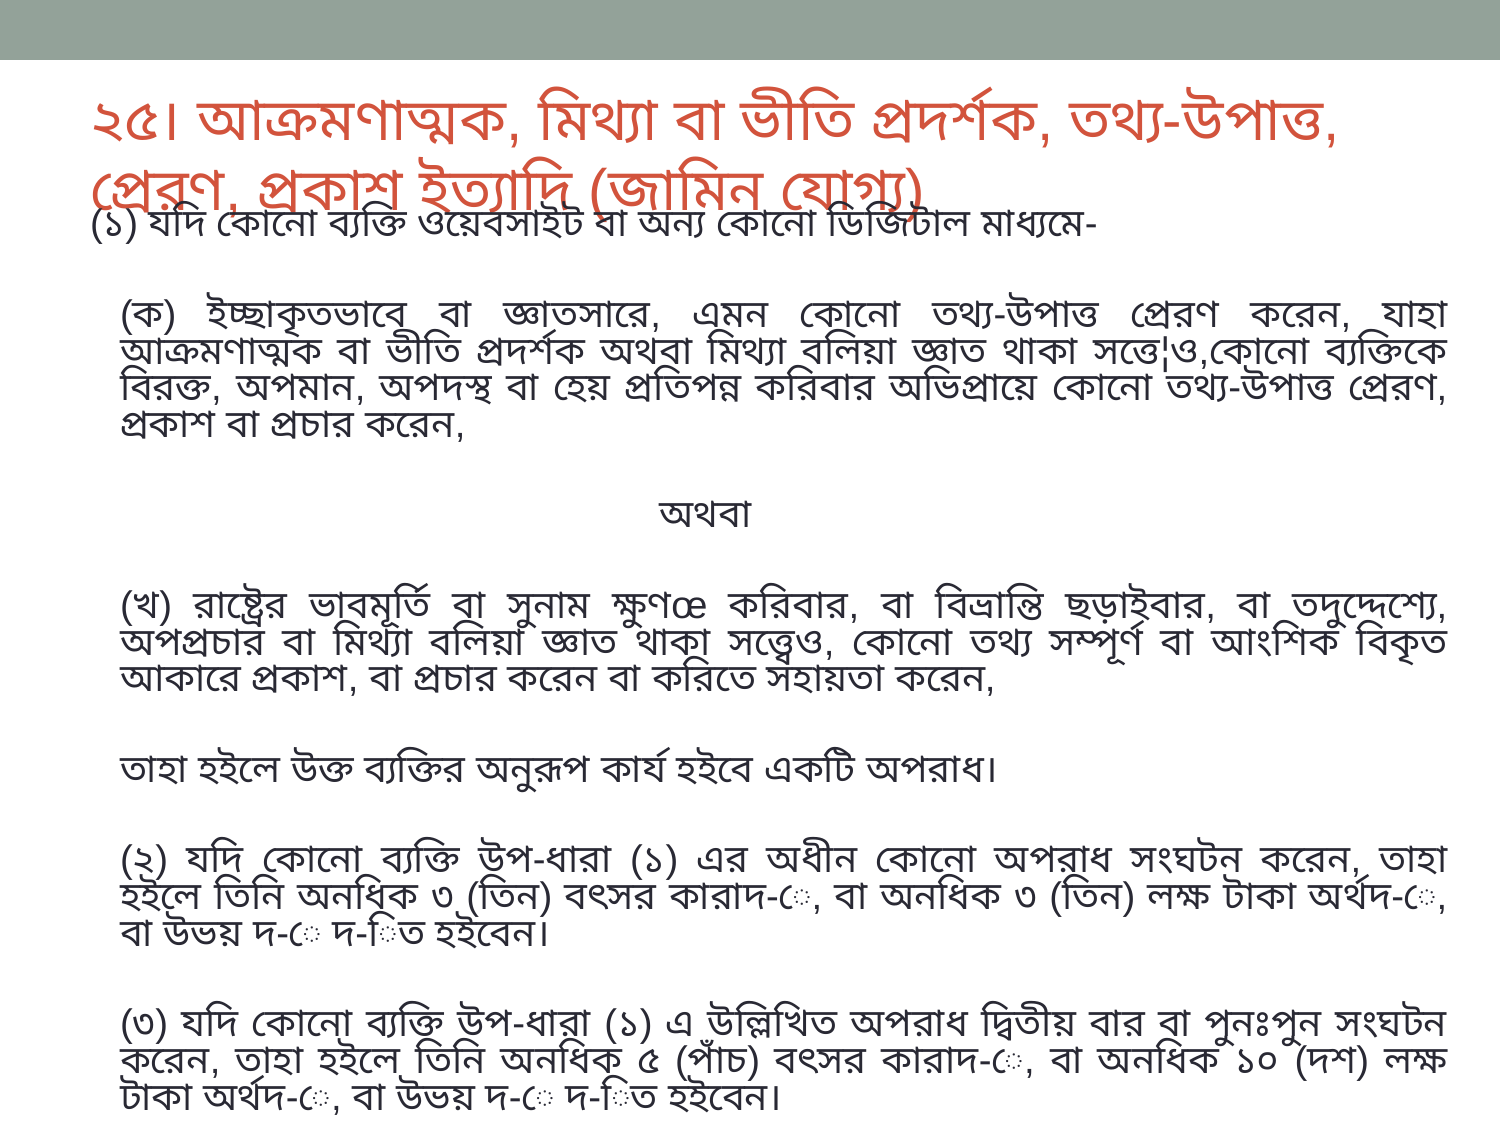

# ২৫। আক্রমণাত্মক, মিথ্যা বা ভীতি প্রদর্শক, তথ্য-উপাত্ত, প্রেরণ, প্রকাশ ইত্যাদি (জামিন যোগ্য)

(১) যদি কোনো ব্যক্তি ওয়েবসাইট বা অন্য কোনো ডিজিটাল মাধ্যমে-

	(ক) ইচ্ছাকৃতভাবে বা জ্ঞাতসারে, এমন কোনো তথ্য-উপাত্ত প্রেরণ করেন, যাহা আক্রমণাত্মক বা ভীতি প্রদর্শক অথবা মিথ্যা বলিয়া জ্ঞাত থাকা সত্তে¦ও,কোনো ব্যক্তিকে বিরক্ত, অপমান, অপদস্থ বা হেয় প্রতিপন্ন করিবার অভিপ্রায়ে কোনো তথ্য-উপাত্ত প্রেরণ, প্রকাশ বা প্রচার করেন,

                                                     অথবা

	(খ) রাষ্ট্রের ভাবমূর্তি বা সুনাম ক্ষুণœ করিবার, বা বিভ্রান্তি ছড়াইবার, বা তদুদ্দেশ্যে, অপপ্রচার বা মিথ্যা বলিয়া জ্ঞাত থাকা সত্ত্বেও, কোনো তথ্য সম্পূর্ণ বা আংশিক বিকৃত আকারে প্রকাশ, বা প্রচার করেন বা করিতে সহায়তা করেন,

	তাহা হইলে উক্ত ব্যক্তির অনুরূপ কার্য হইবে একটি অপরাধ।

	(২) যদি কোনো ব্যক্তি উপ-ধারা (১) এর অধীন কোনো অপরাধ সংঘটন করেন, তাহা হইলে তিনি অনধিক ৩ (তিন) বৎসর কারাদ-ে, বা অনধিক ৩ (তিন) লক্ষ টাকা অর্থদ-ে, বা উভয় দ-ে দ-িত হইবেন।

	(৩) যদি কোনো ব্যক্তি উপ-ধারা (১) এ উল্লিখিত অপরাধ দ্বিতীয় বার বা পুনঃপুন সংঘটন করেন, তাহা হইলে তিনি অনধিক ৫ (পাঁচ) বৎসর কারাদ-ে, বা অনধিক ১০ (দশ) লক্ষ টাকা অর্থদ-ে, বা উভয় দ-ে দ-িত হইবেন।